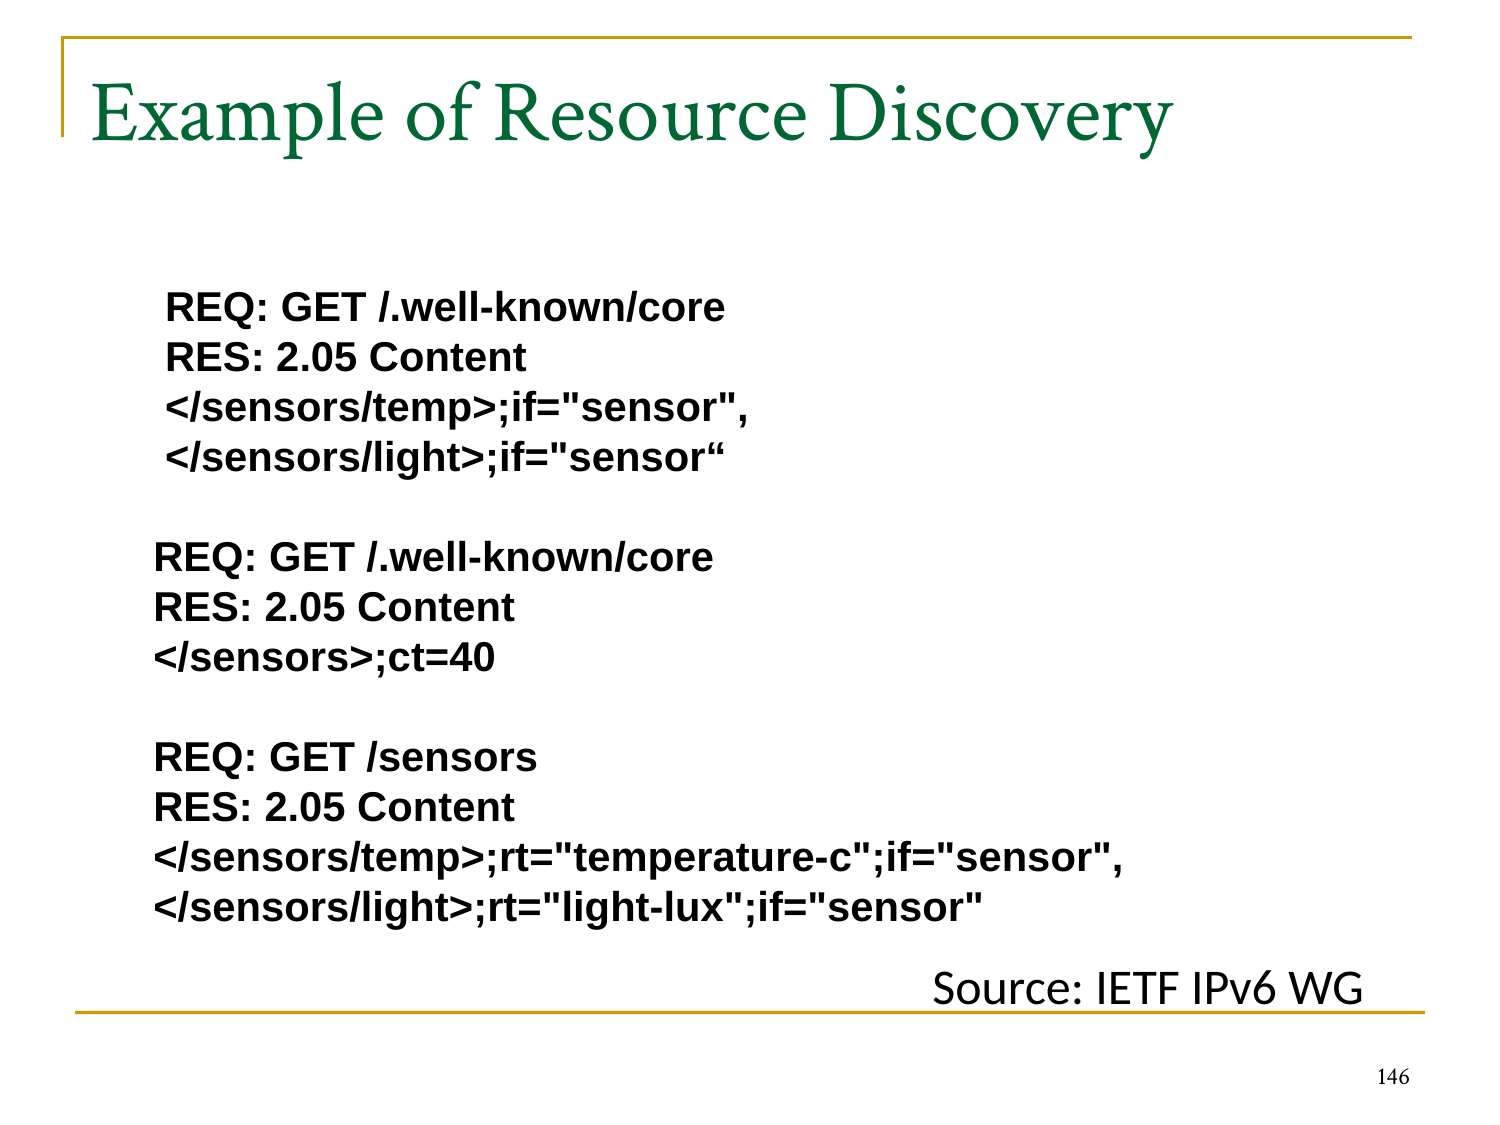

# Example of Resource Discovery
 REQ: GET /.well-known/core
 RES: 2.05 Content
 </sensors/temp>;if="sensor",
 </sensors/light>;if="sensor“

REQ: GET /.well-known/core
RES: 2.05 Content
</sensors>;ct=40

REQ: GET /sensors
RES: 2.05 Content
</sensors/temp>;rt="temperature-c";if="sensor",
</sensors/light>;rt="light-lux";if="sensor"
Source: IETF IPv6 WG
146